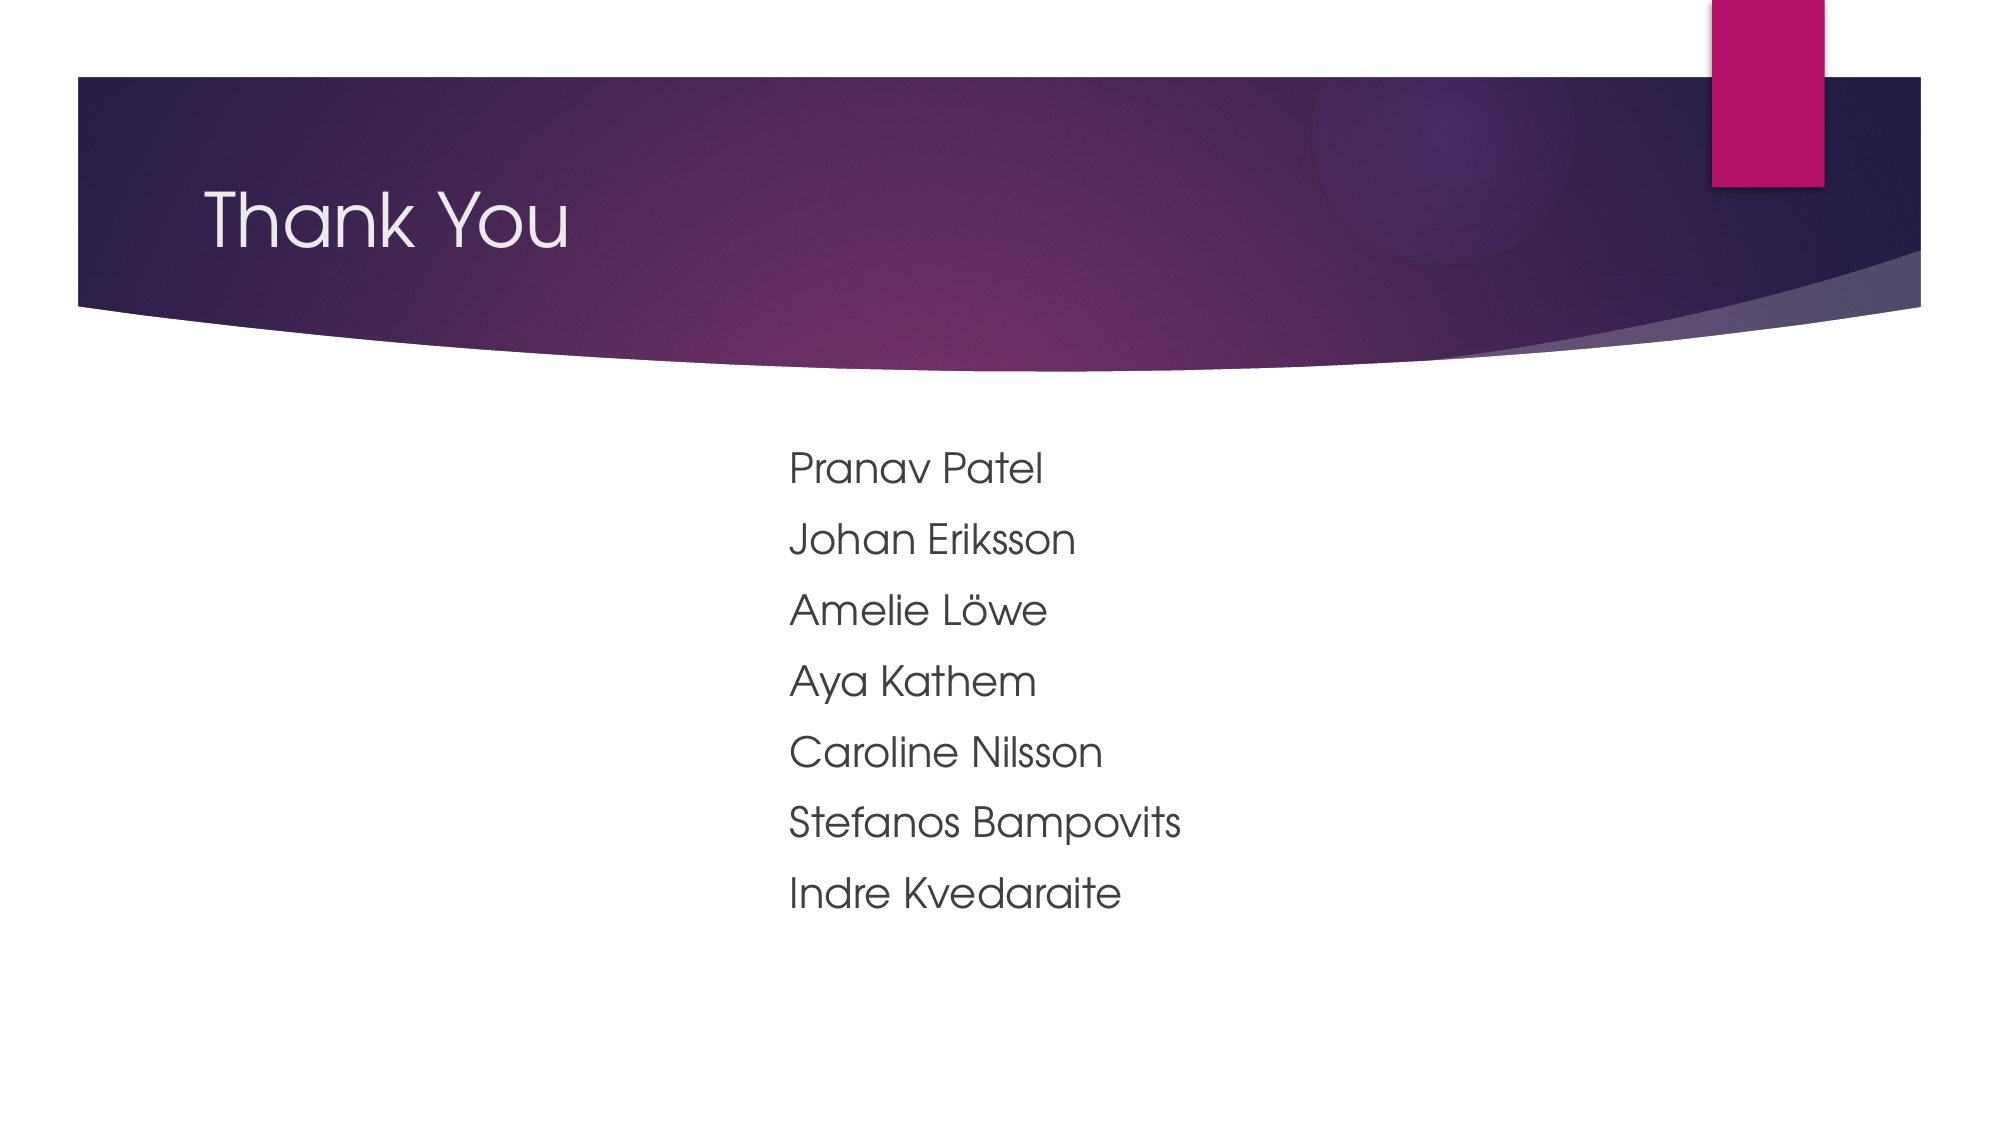

# Thank You
Pranav Patel
Johan Eriksson
Amelie Löwe
Aya Kathem
Caroline Nilsson
Stefanos Bampovits
Indre Kvedaraite